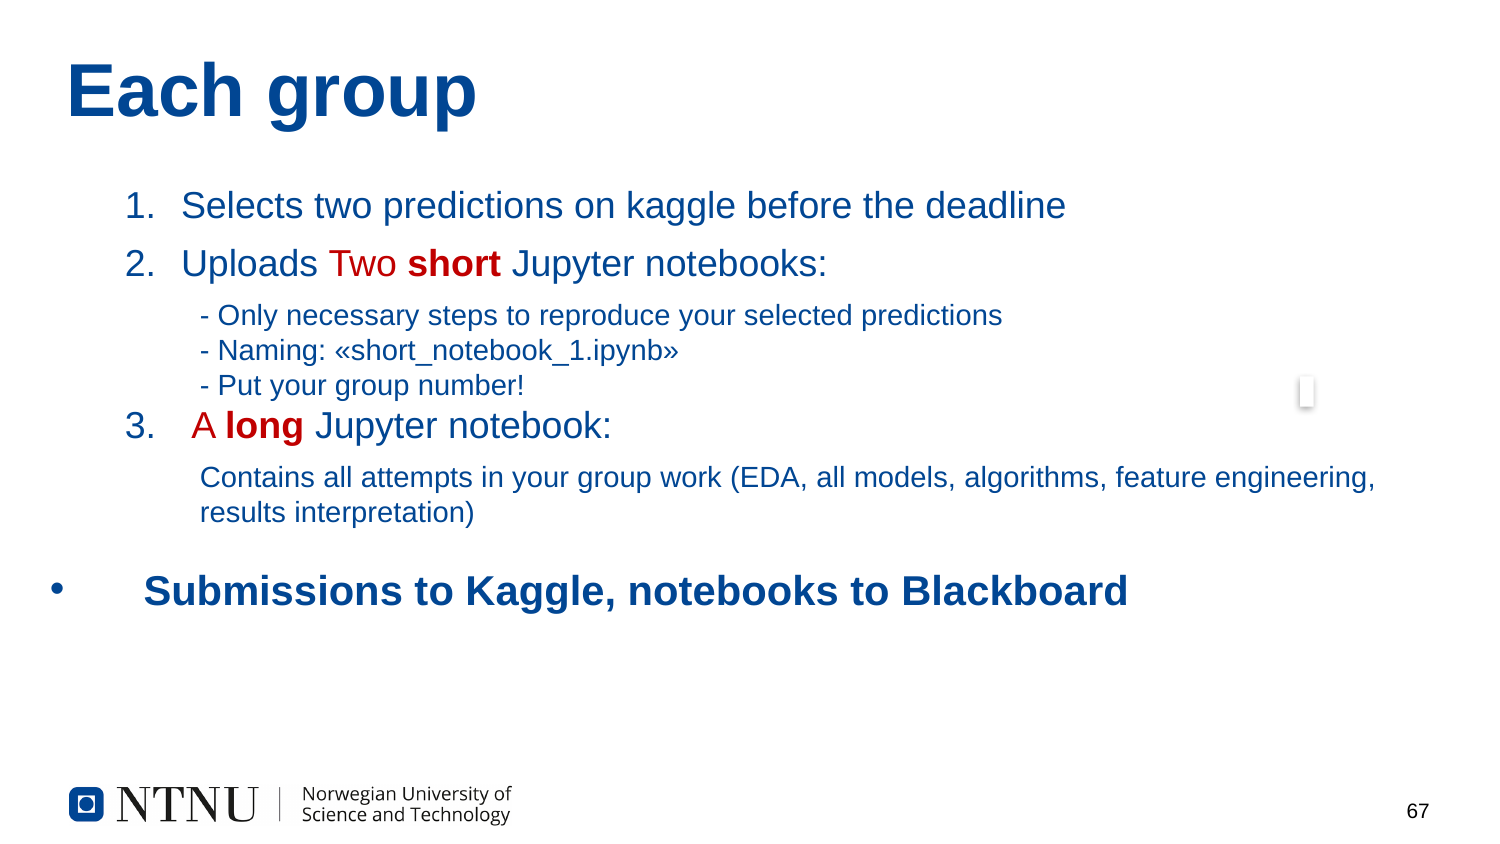

# Each group
Selects two predictions on kaggle before the deadline
Uploads Two short Jupyter notebooks:
- Only necessary steps to reproduce your selected predictions
- Naming: «short_notebook_1.ipynb»
- Put your group number!
 A long Jupyter notebook:
Contains all attempts in your group work (EDA, all models, algorithms, feature engineering, results interpretation)

Submissions to Kaggle, notebooks to Blackboard